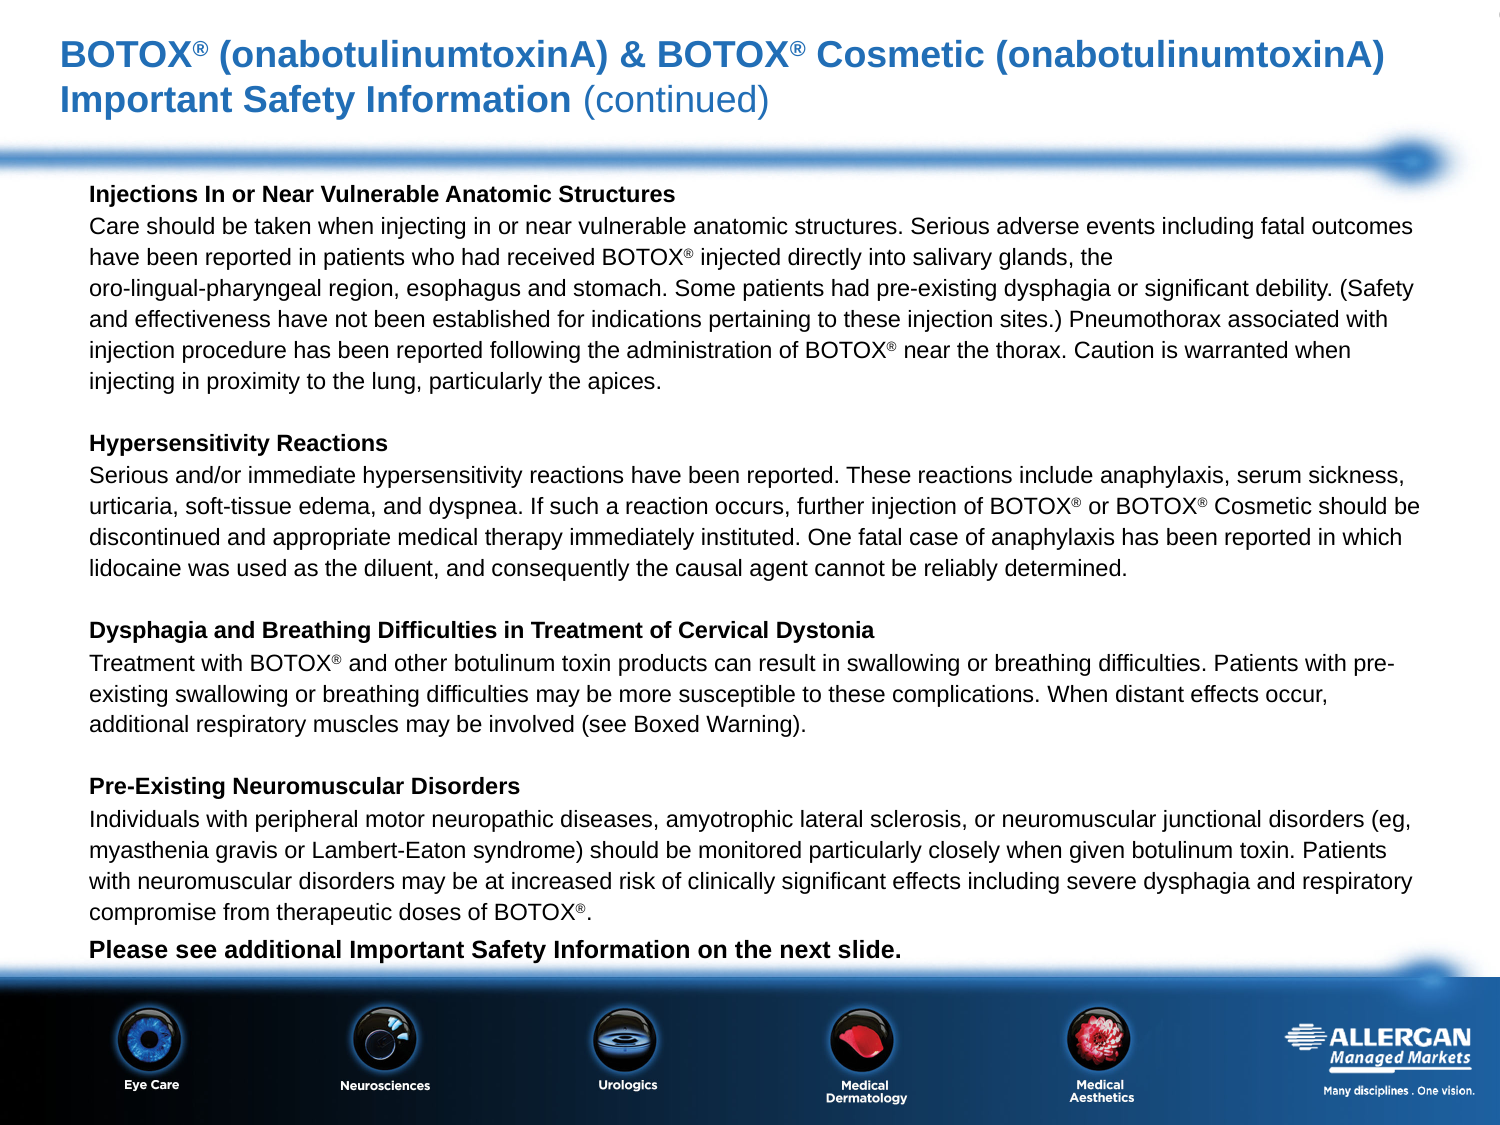

# BOTOX® (onabotulinumtoxinA) & BOTOX® Cosmetic (onabotulinumtoxinA) Important Safety Information (continued)
Injections In or Near Vulnerable Anatomic Structures
Care should be taken when injecting in or near vulnerable anatomic structures. Serious adverse events including fatal outcomes have been reported in patients who had received BOTOX® injected directly into salivary glands, the
oro-lingual-pharyngeal region, esophagus and stomach. Some patients had pre-existing dysphagia or significant debility. (Safety and effectiveness have not been established for indications pertaining to these injection sites.) Pneumothorax associated with injection procedure has been reported following the administration of BOTOX® near the thorax. Caution is warranted when injecting in proximity to the lung, particularly the apices. 
Hypersensitivity Reactions
Serious and/or immediate hypersensitivity reactions have been reported. These reactions include anaphylaxis, serum sickness, urticaria, soft-tissue edema, and dyspnea. If such a reaction occurs, further injection of BOTOX® or BOTOX® Cosmetic should be discontinued and appropriate medical therapy immediately instituted. One fatal case of anaphylaxis has been reported in which lidocaine was used as the diluent, and consequently the causal agent cannot be reliably determined.
Dysphagia and Breathing Difficulties in Treatment of Cervical Dystonia
Treatment with BOTOX® and other botulinum toxin products can result in swallowing or breathing difficulties. Patients with pre-existing swallowing or breathing difficulties may be more susceptible to these complications. When distant effects occur, additional respiratory muscles may be involved (see Boxed Warning).
Pre-Existing Neuromuscular Disorders
Individuals with peripheral motor neuropathic diseases, amyotrophic lateral sclerosis, or neuromuscular junctional disorders (eg, myasthenia gravis or Lambert-Eaton syndrome) should be monitored particularly closely when given botulinum toxin. Patients with neuromuscular disorders may be at increased risk of clinically significant effects including severe dysphagia and respiratory compromise from therapeutic doses of BOTOX®.
Please see additional Important Safety Information on the next slide.